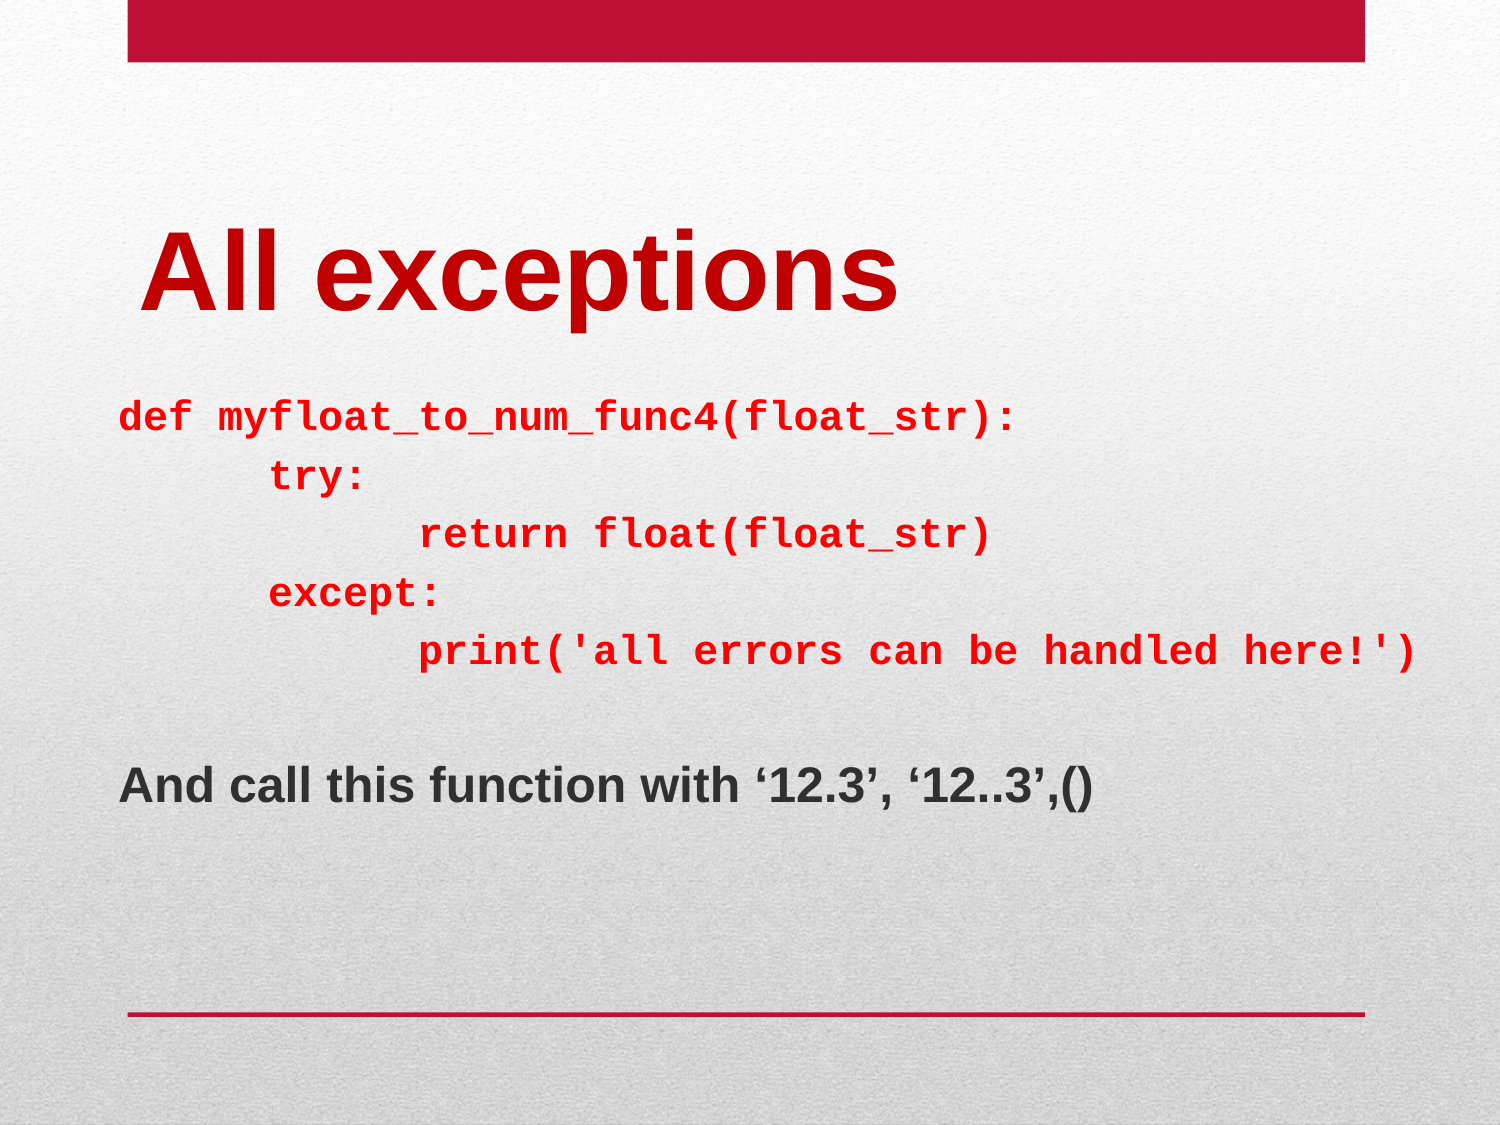

# All exceptions
def myfloat_to_num_func4(float_str):
	try:
		return float(float_str)
	except:
		print('all errors can be handled here!')

And call this function with ‘12.3’, ‘12..3’,()